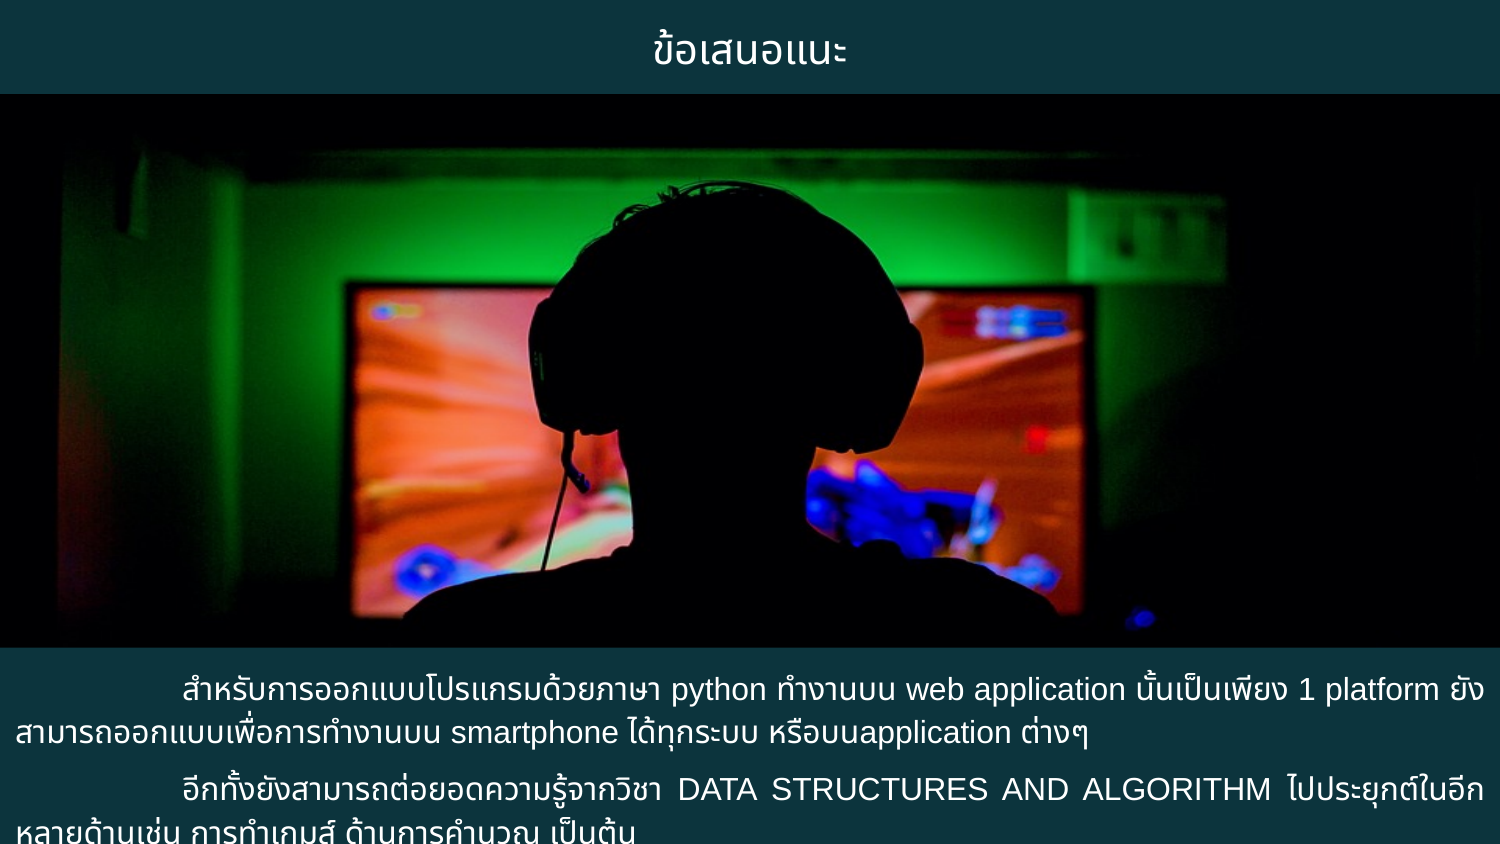

# ข้อเสนอแนะ
สำหรับการออกแบบโปรแกรมด้วยภาษา python ทำงานบน web application นั้นเป็นเพียง 1 platform ยังสามารถออกแบบเพื่อการทำงานบน smartphone ได้ทุกระบบ หรือบนapplication ต่างๆ
อีกทั้งยังสามารถต่อยอดความรู้จากวิชา DATA STRUCTURES AND ALGORITHM ไปประยุกต์ในอีกหลายด้านเช่น การทำเกมส์ ด้านการคำนวณ เป็นต้น